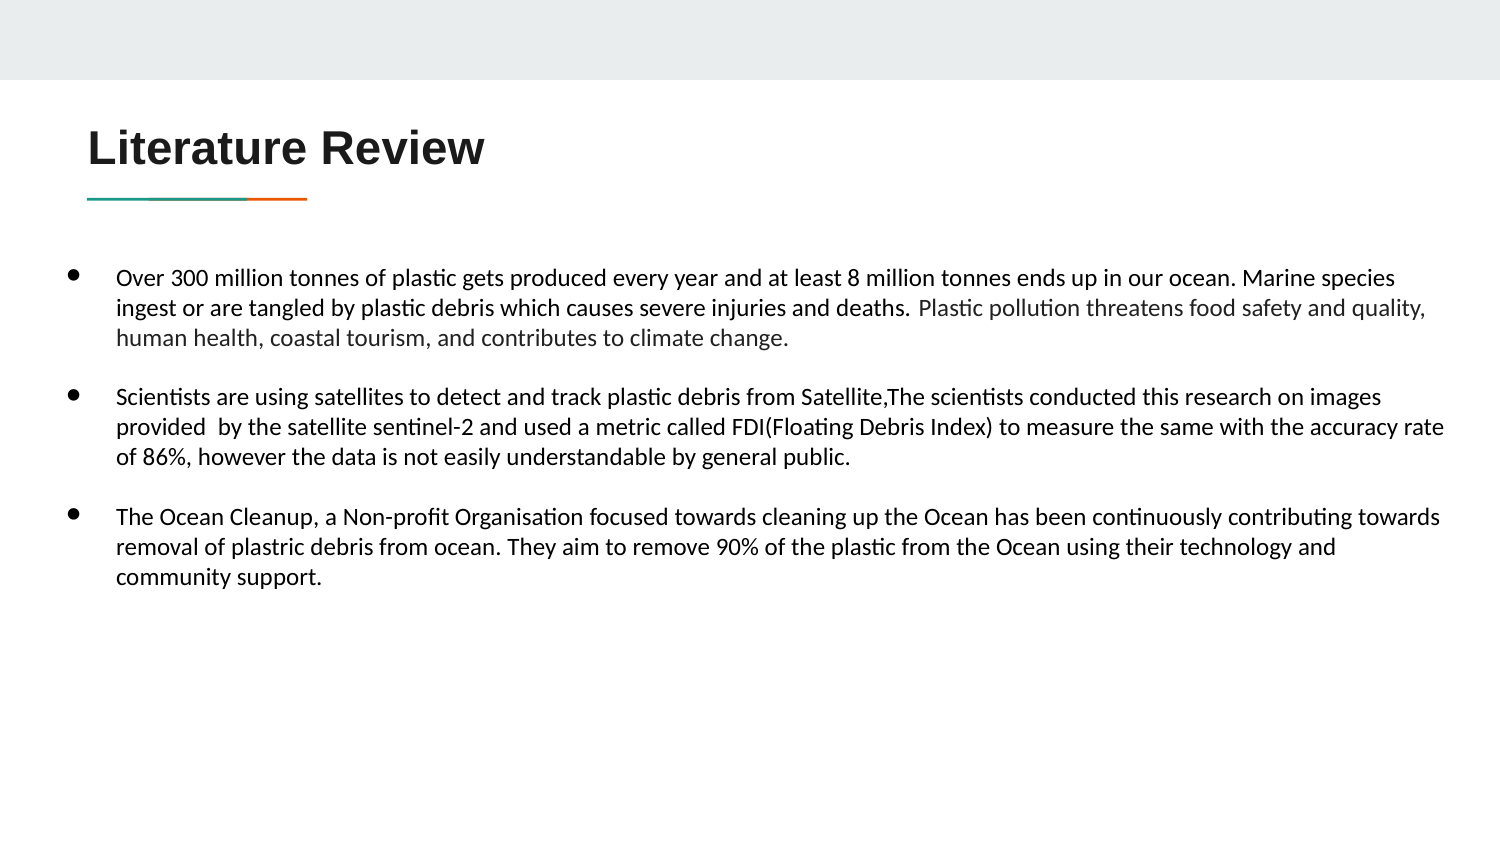

# Literature Review
Over 300 million tonnes of plastic gets produced every year and at least 8 million tonnes ends up in our ocean. Marine species ingest or are tangled by plastic debris which causes severe injuries and deaths. Plastic pollution threatens food safety and quality, human health, coastal tourism, and contributes to climate change.

Scientists are using satellites to detect and track plastic debris from Satellite,The scientists conducted this research on images provided  by the satellite sentinel-2 and used a metric called FDI(Floating Debris Index) to measure the same with the accuracy rate of 86%, however the data is not easily understandable by general public.

The Ocean Cleanup, a Non-profit Organisation focused towards cleaning up the Ocean has been continuously contributing towards removal of plastric debris from ocean. They aim to remove 90% of the plastic from the Ocean using their technology and community support.